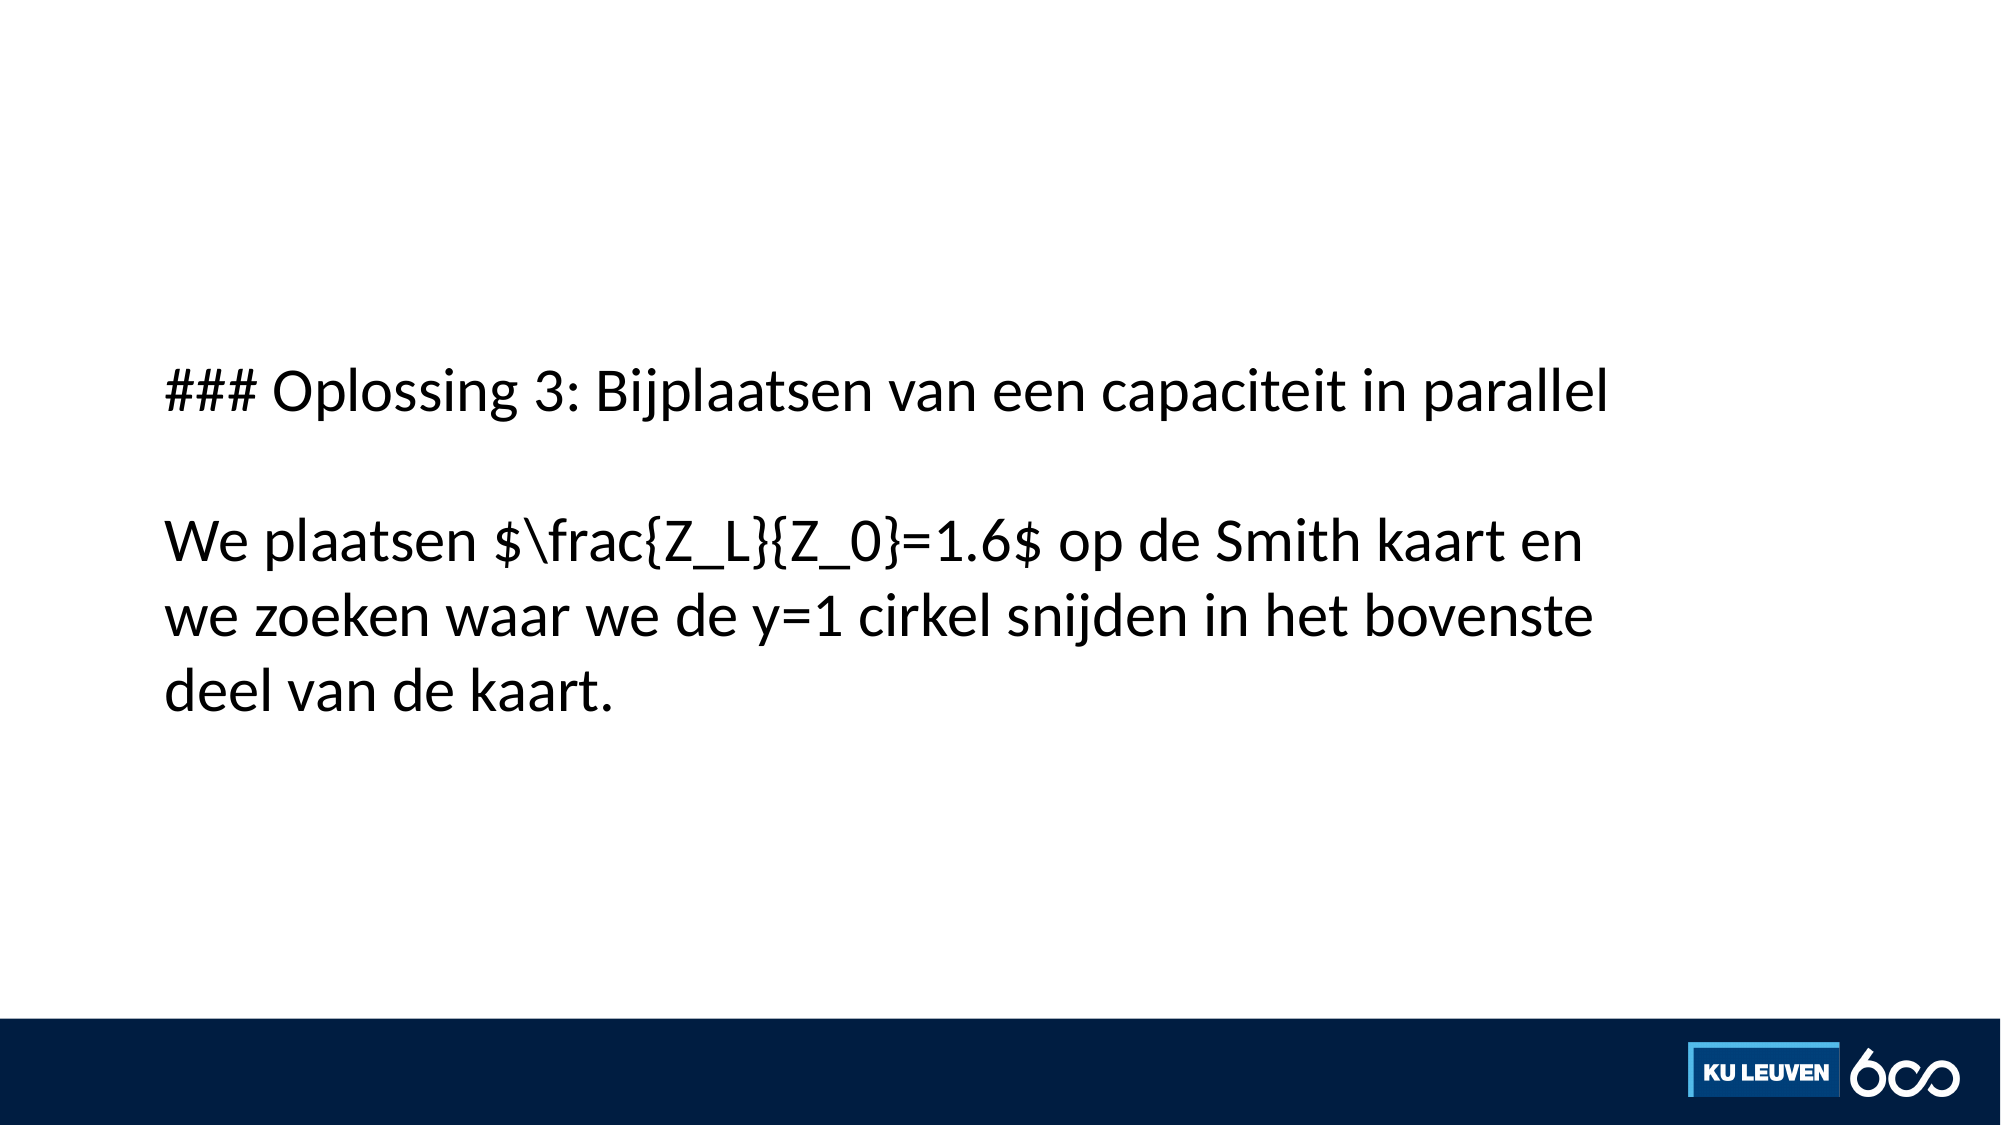

#
### Oplossing 3: Bijplaatsen van een capaciteit in parallel

We plaatsen $\frac{Z_L}{Z_0}=1.6$ op de Smith kaart en we zoeken waar we de y=1 cirkel snijden in het bovenste deel van de kaart.